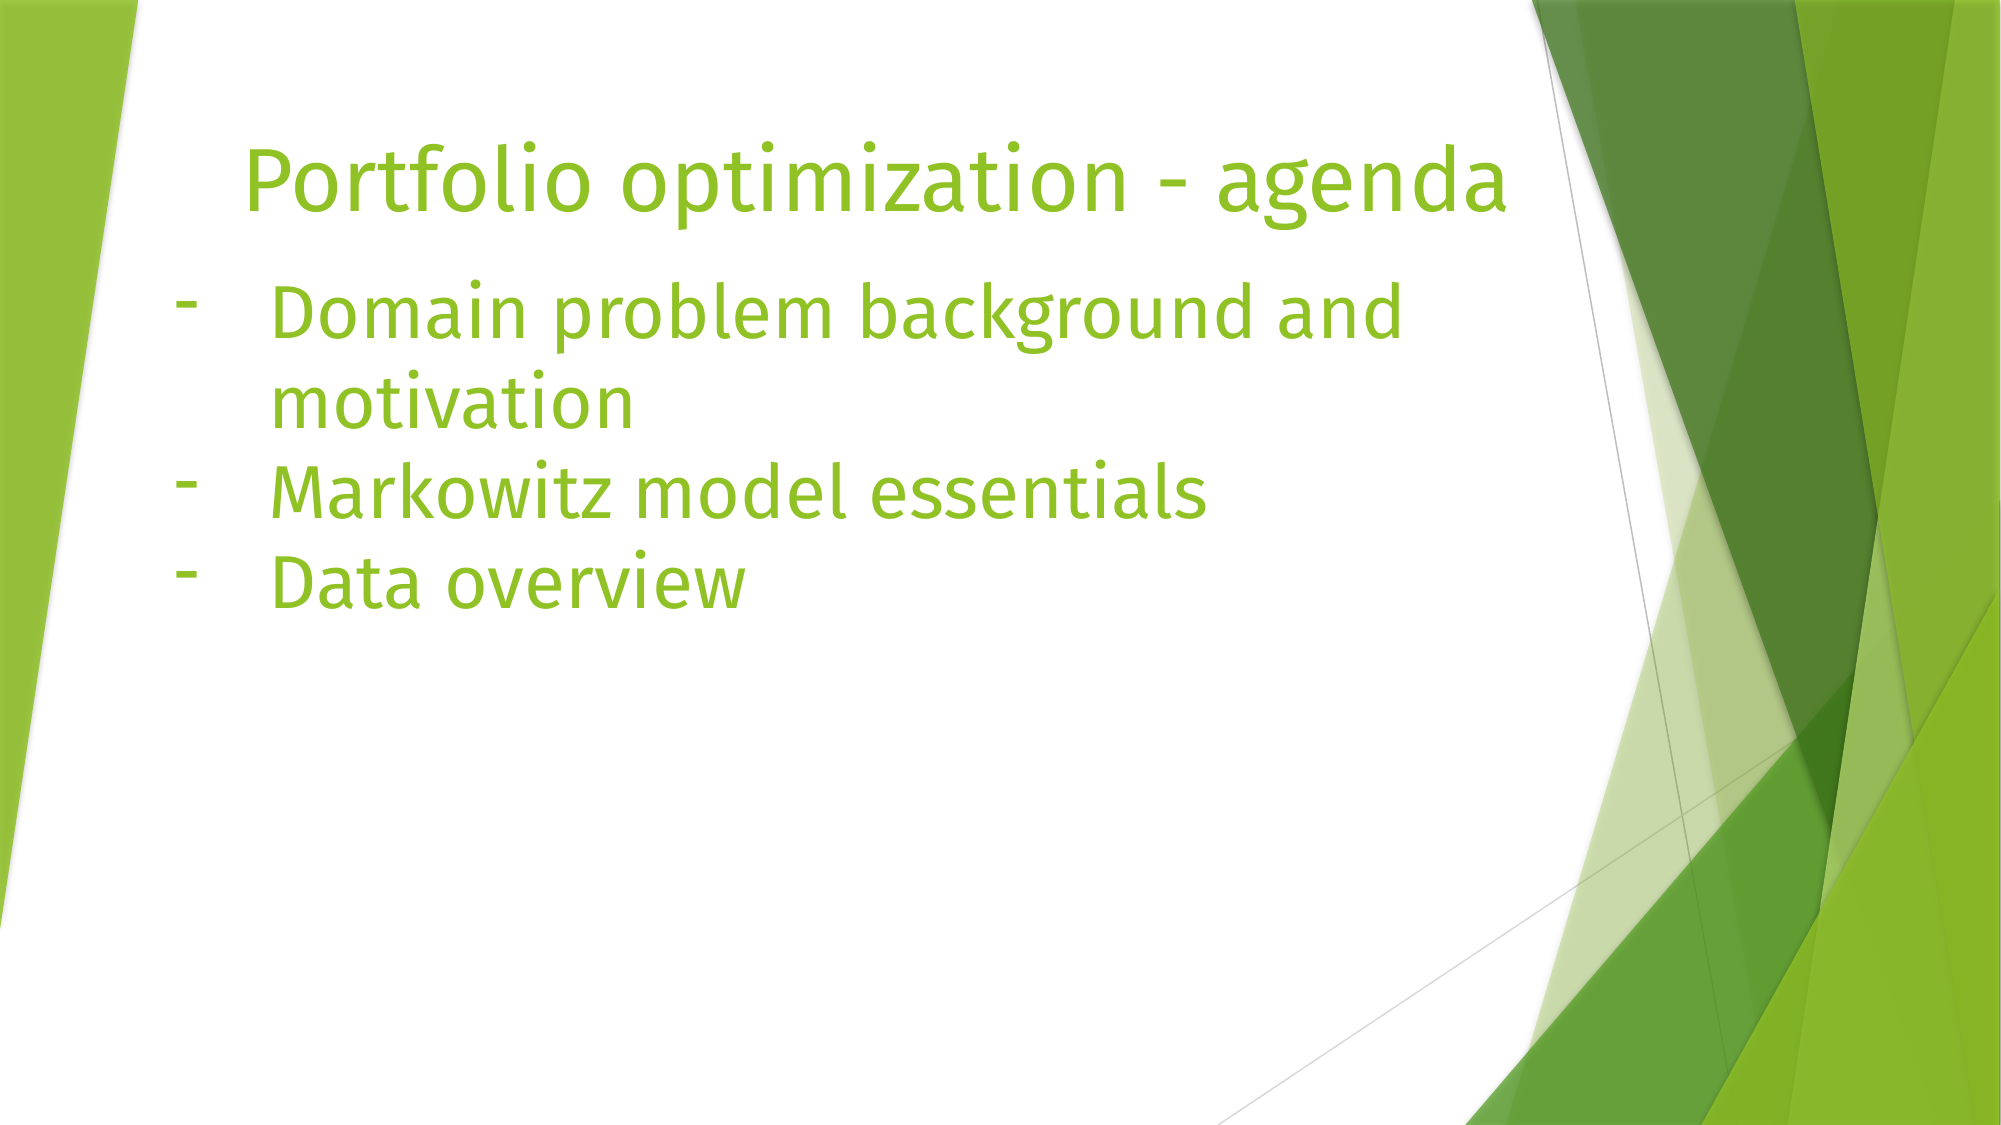

# Portfolio optimization - agenda
Domain problem background and
motivation
Markowitz model essentials
Data overview